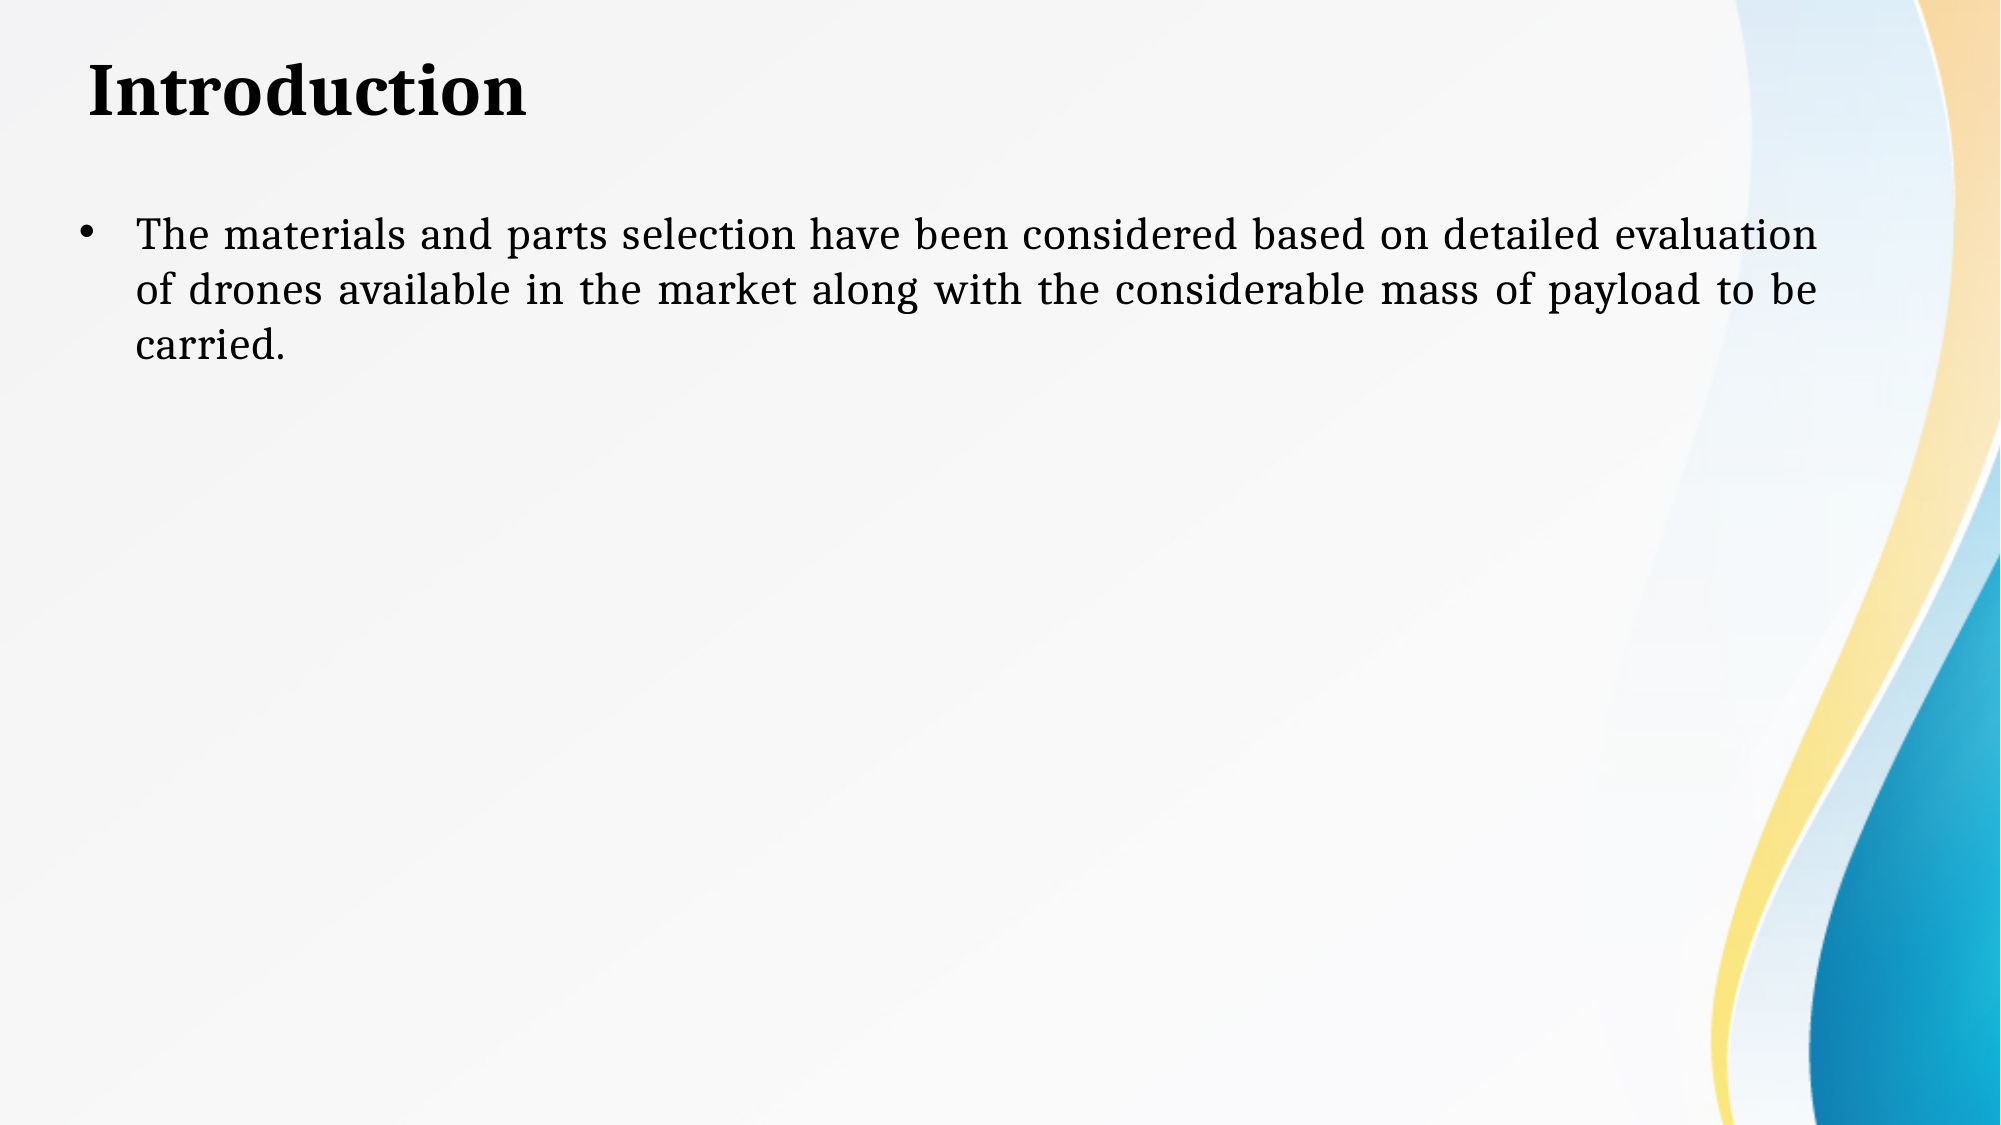

Introduction
The materials and parts selection have been considered based on detailed evaluation of drones available in the market along with the considerable mass of payload to be carried.